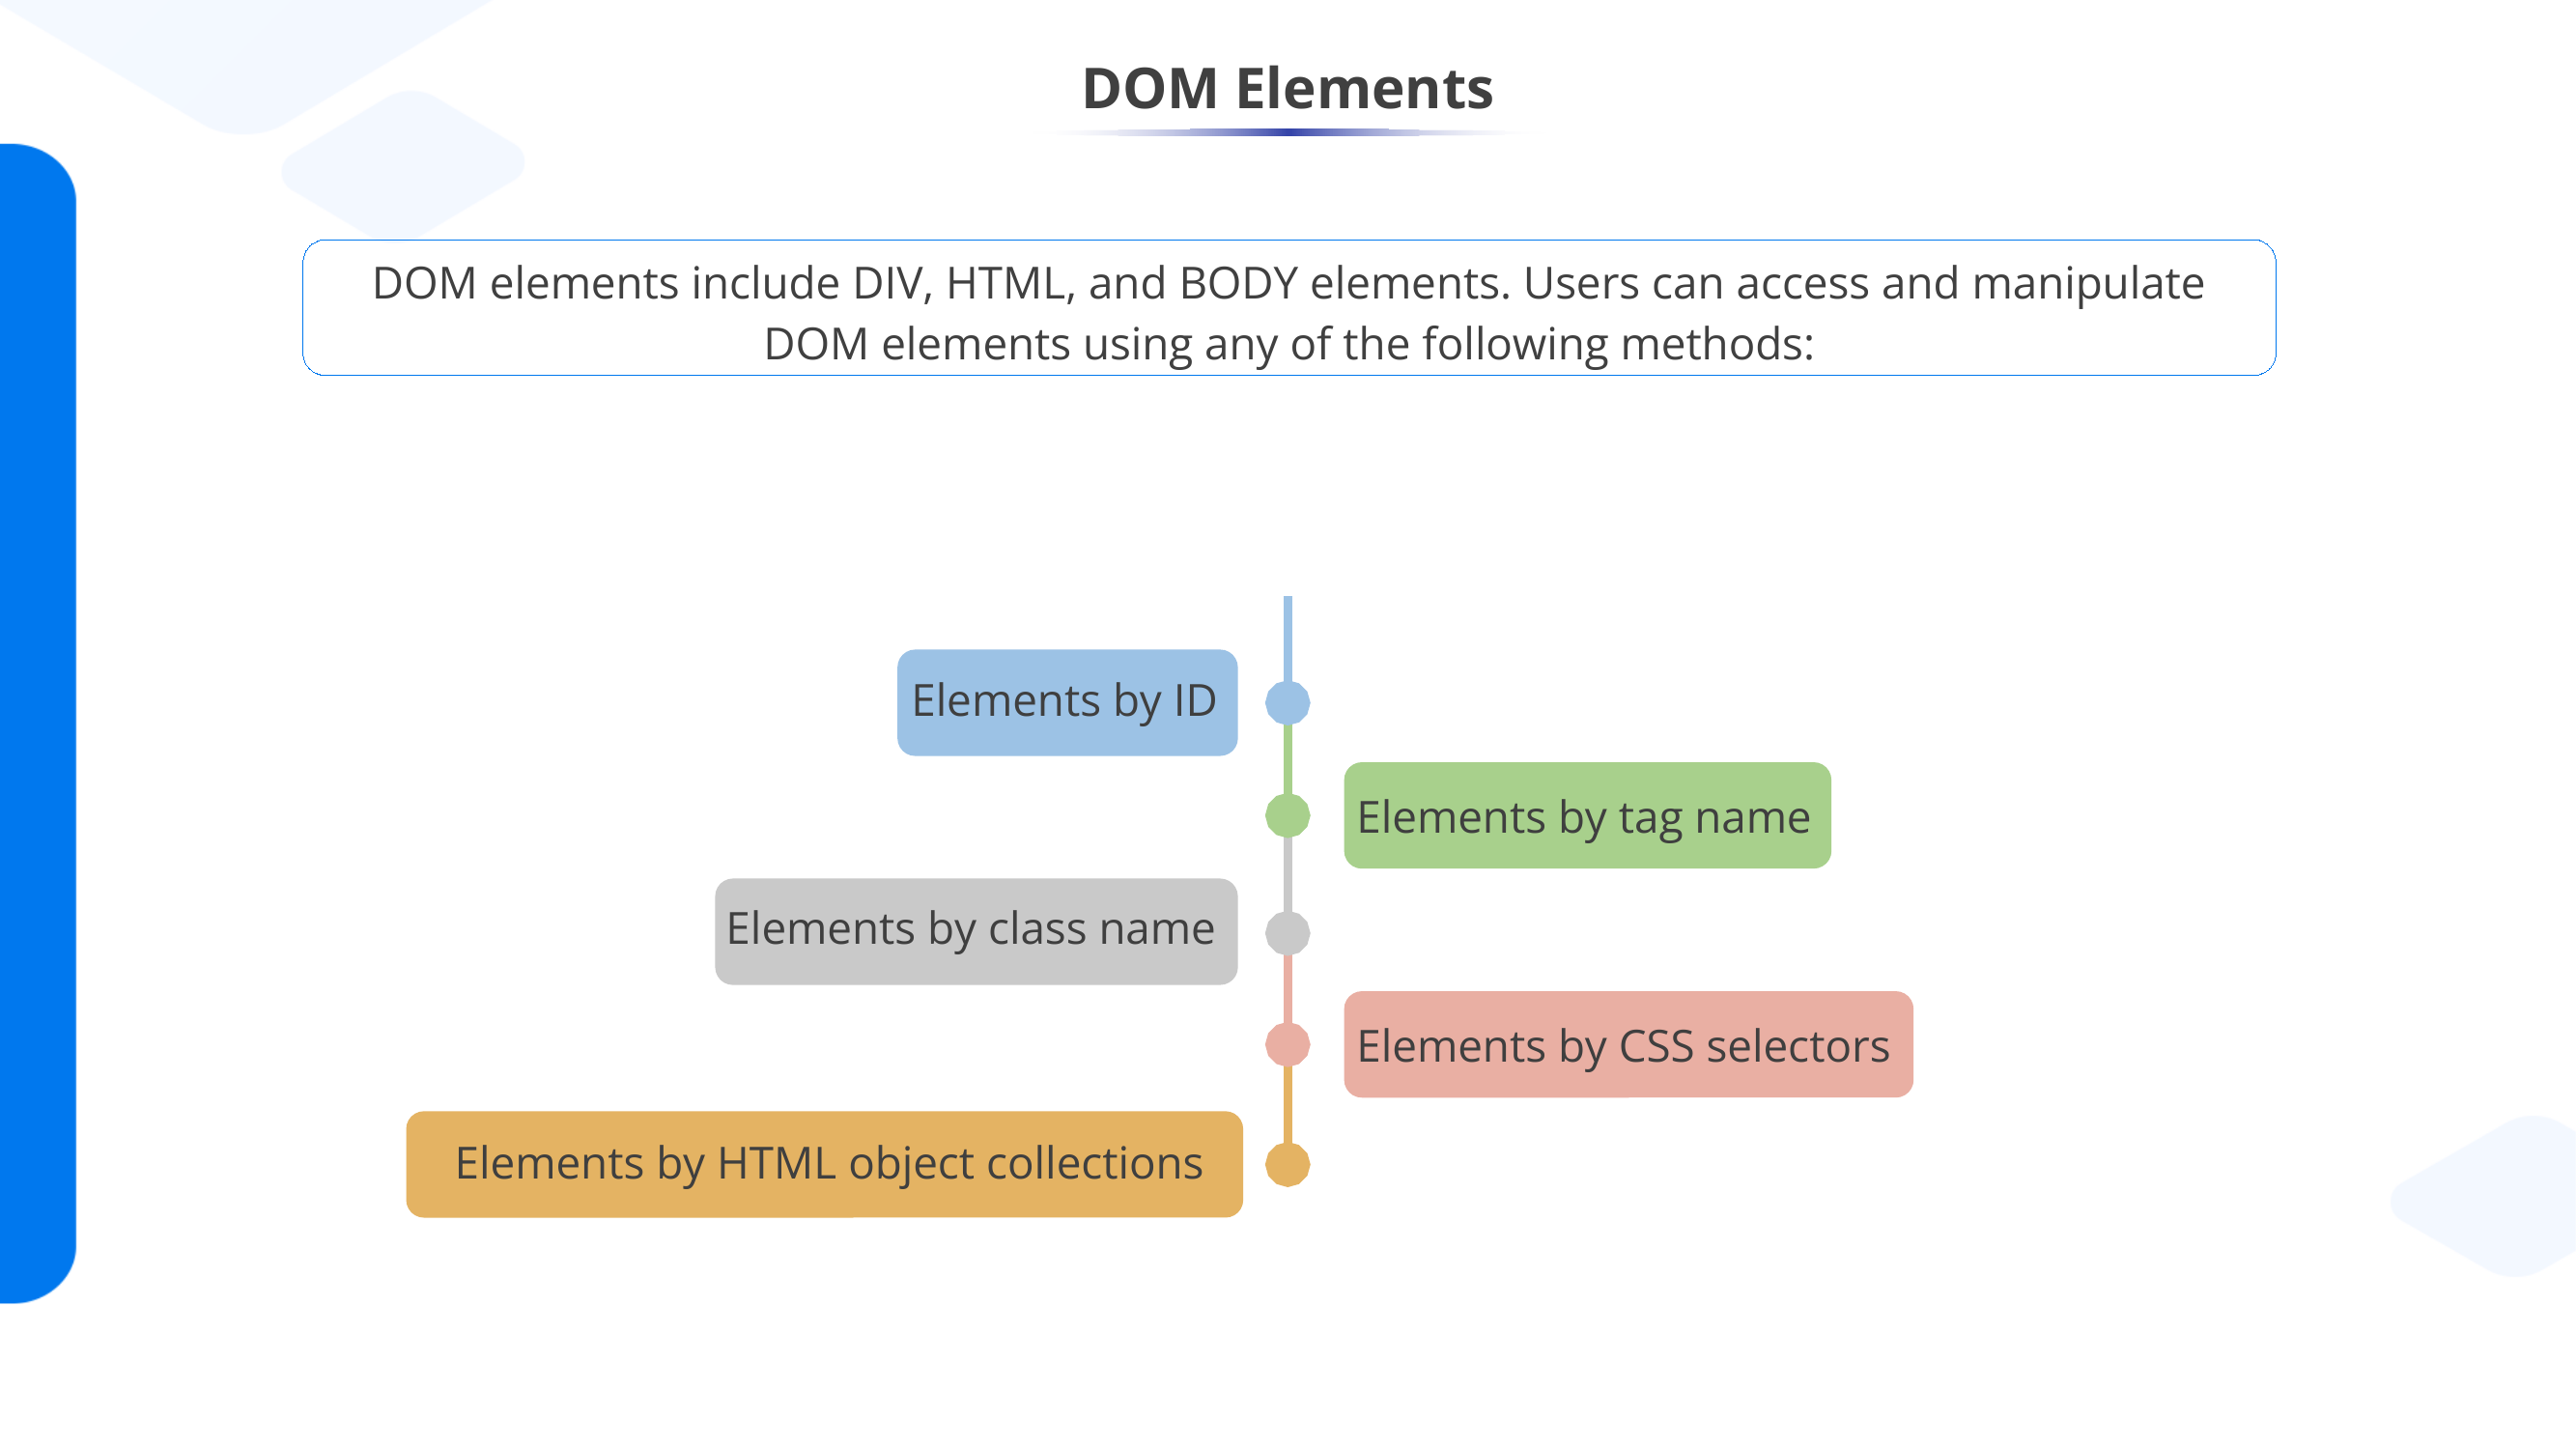

# DOM Elements

DOM elements include DIV, HTML, and BODY elements. Users can access and manipulate DOM elements using any of the following methods:

Elements by ID

Elements by tag name

Elements by class name

Elements by CSS selectors

Elements by HTML object collections